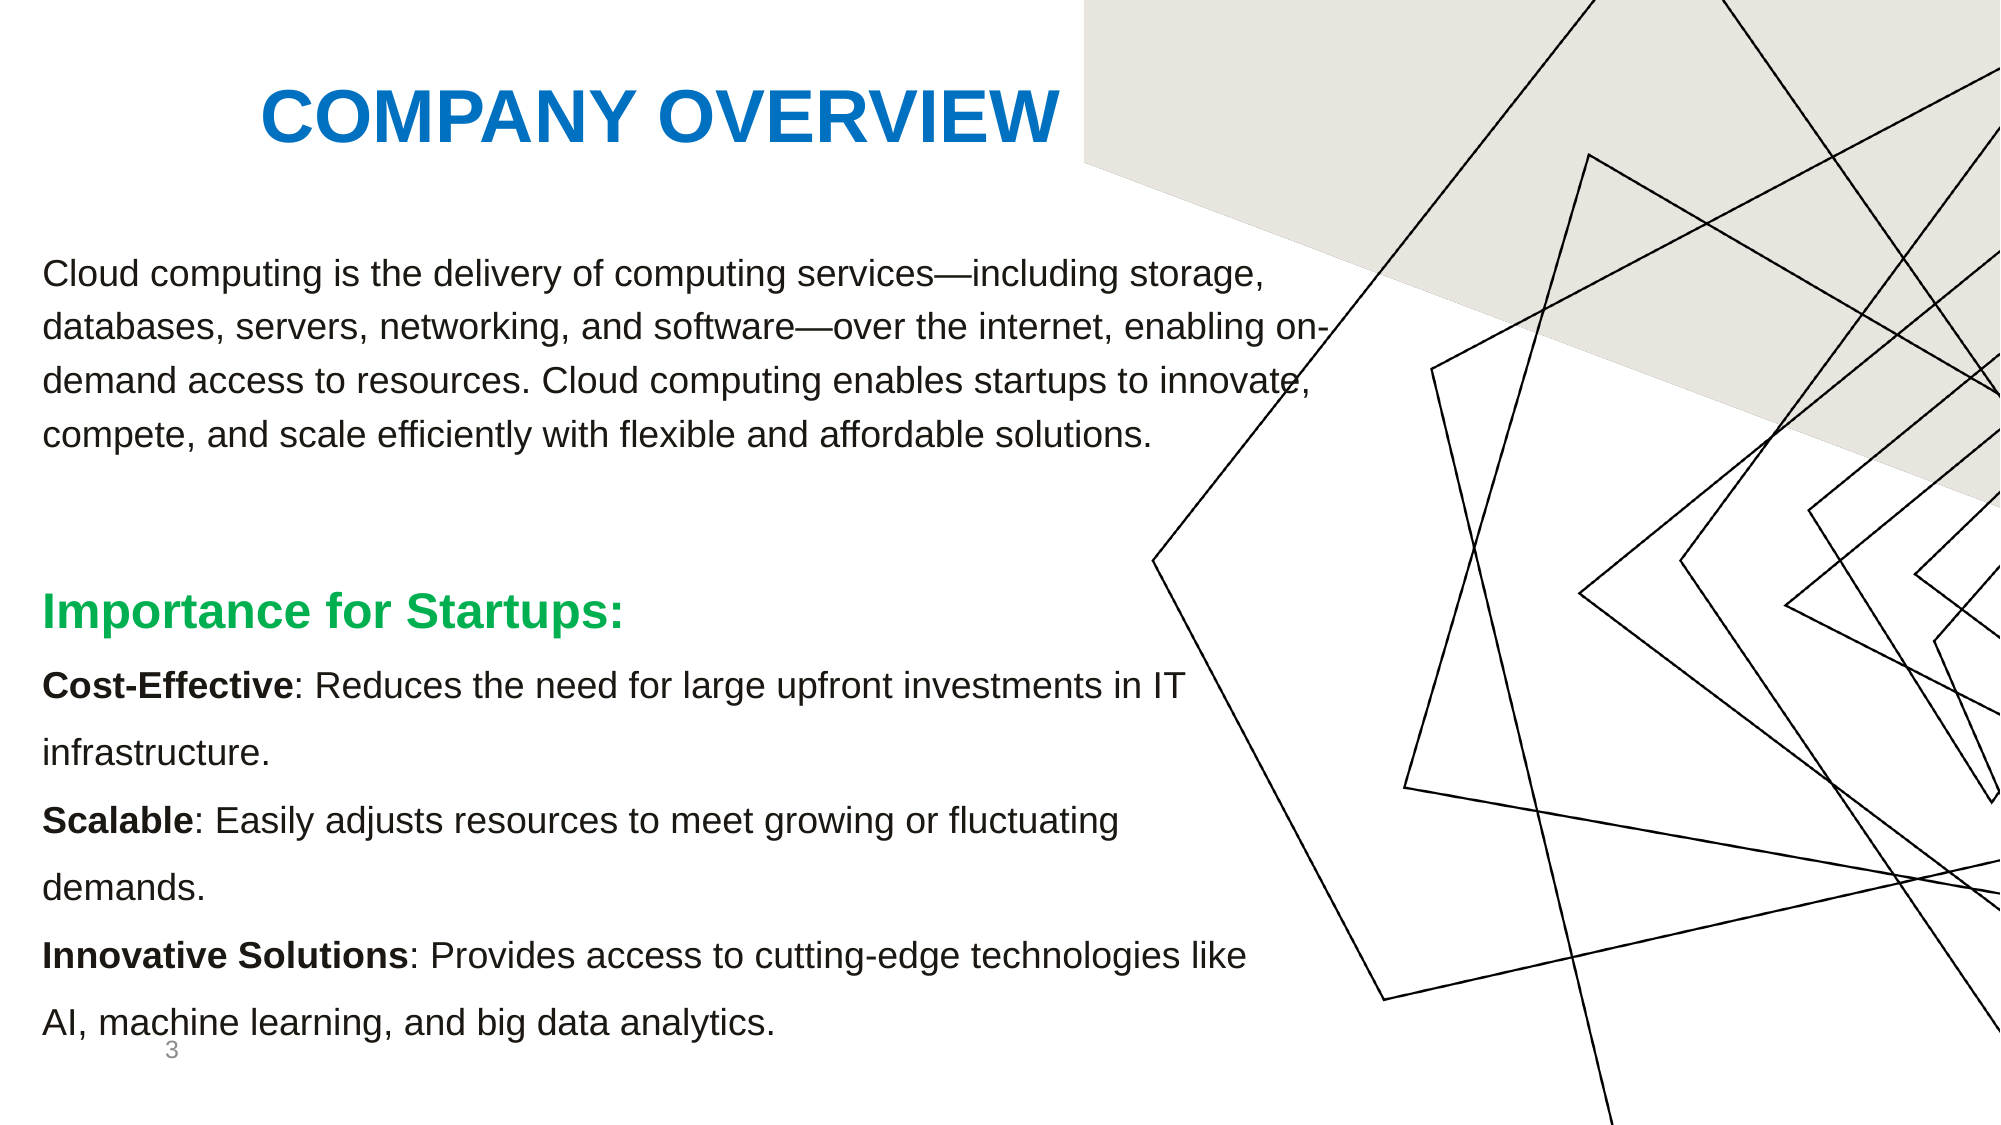

# Company overview
Cloud computing is the delivery of computing services—including storage, databases, servers, networking, and software—over the internet, enabling on-demand access to resources. Cloud computing enables startups to innovate, compete, and scale efficiently with flexible and affordable solutions.
Importance for Startups:
Cost-Effective: Reduces the need for large upfront investments in IT infrastructure.
Scalable: Easily adjusts resources to meet growing or fluctuating demands.
Innovative Solutions: Provides access to cutting-edge technologies like AI, machine learning, and big data analytics.
3